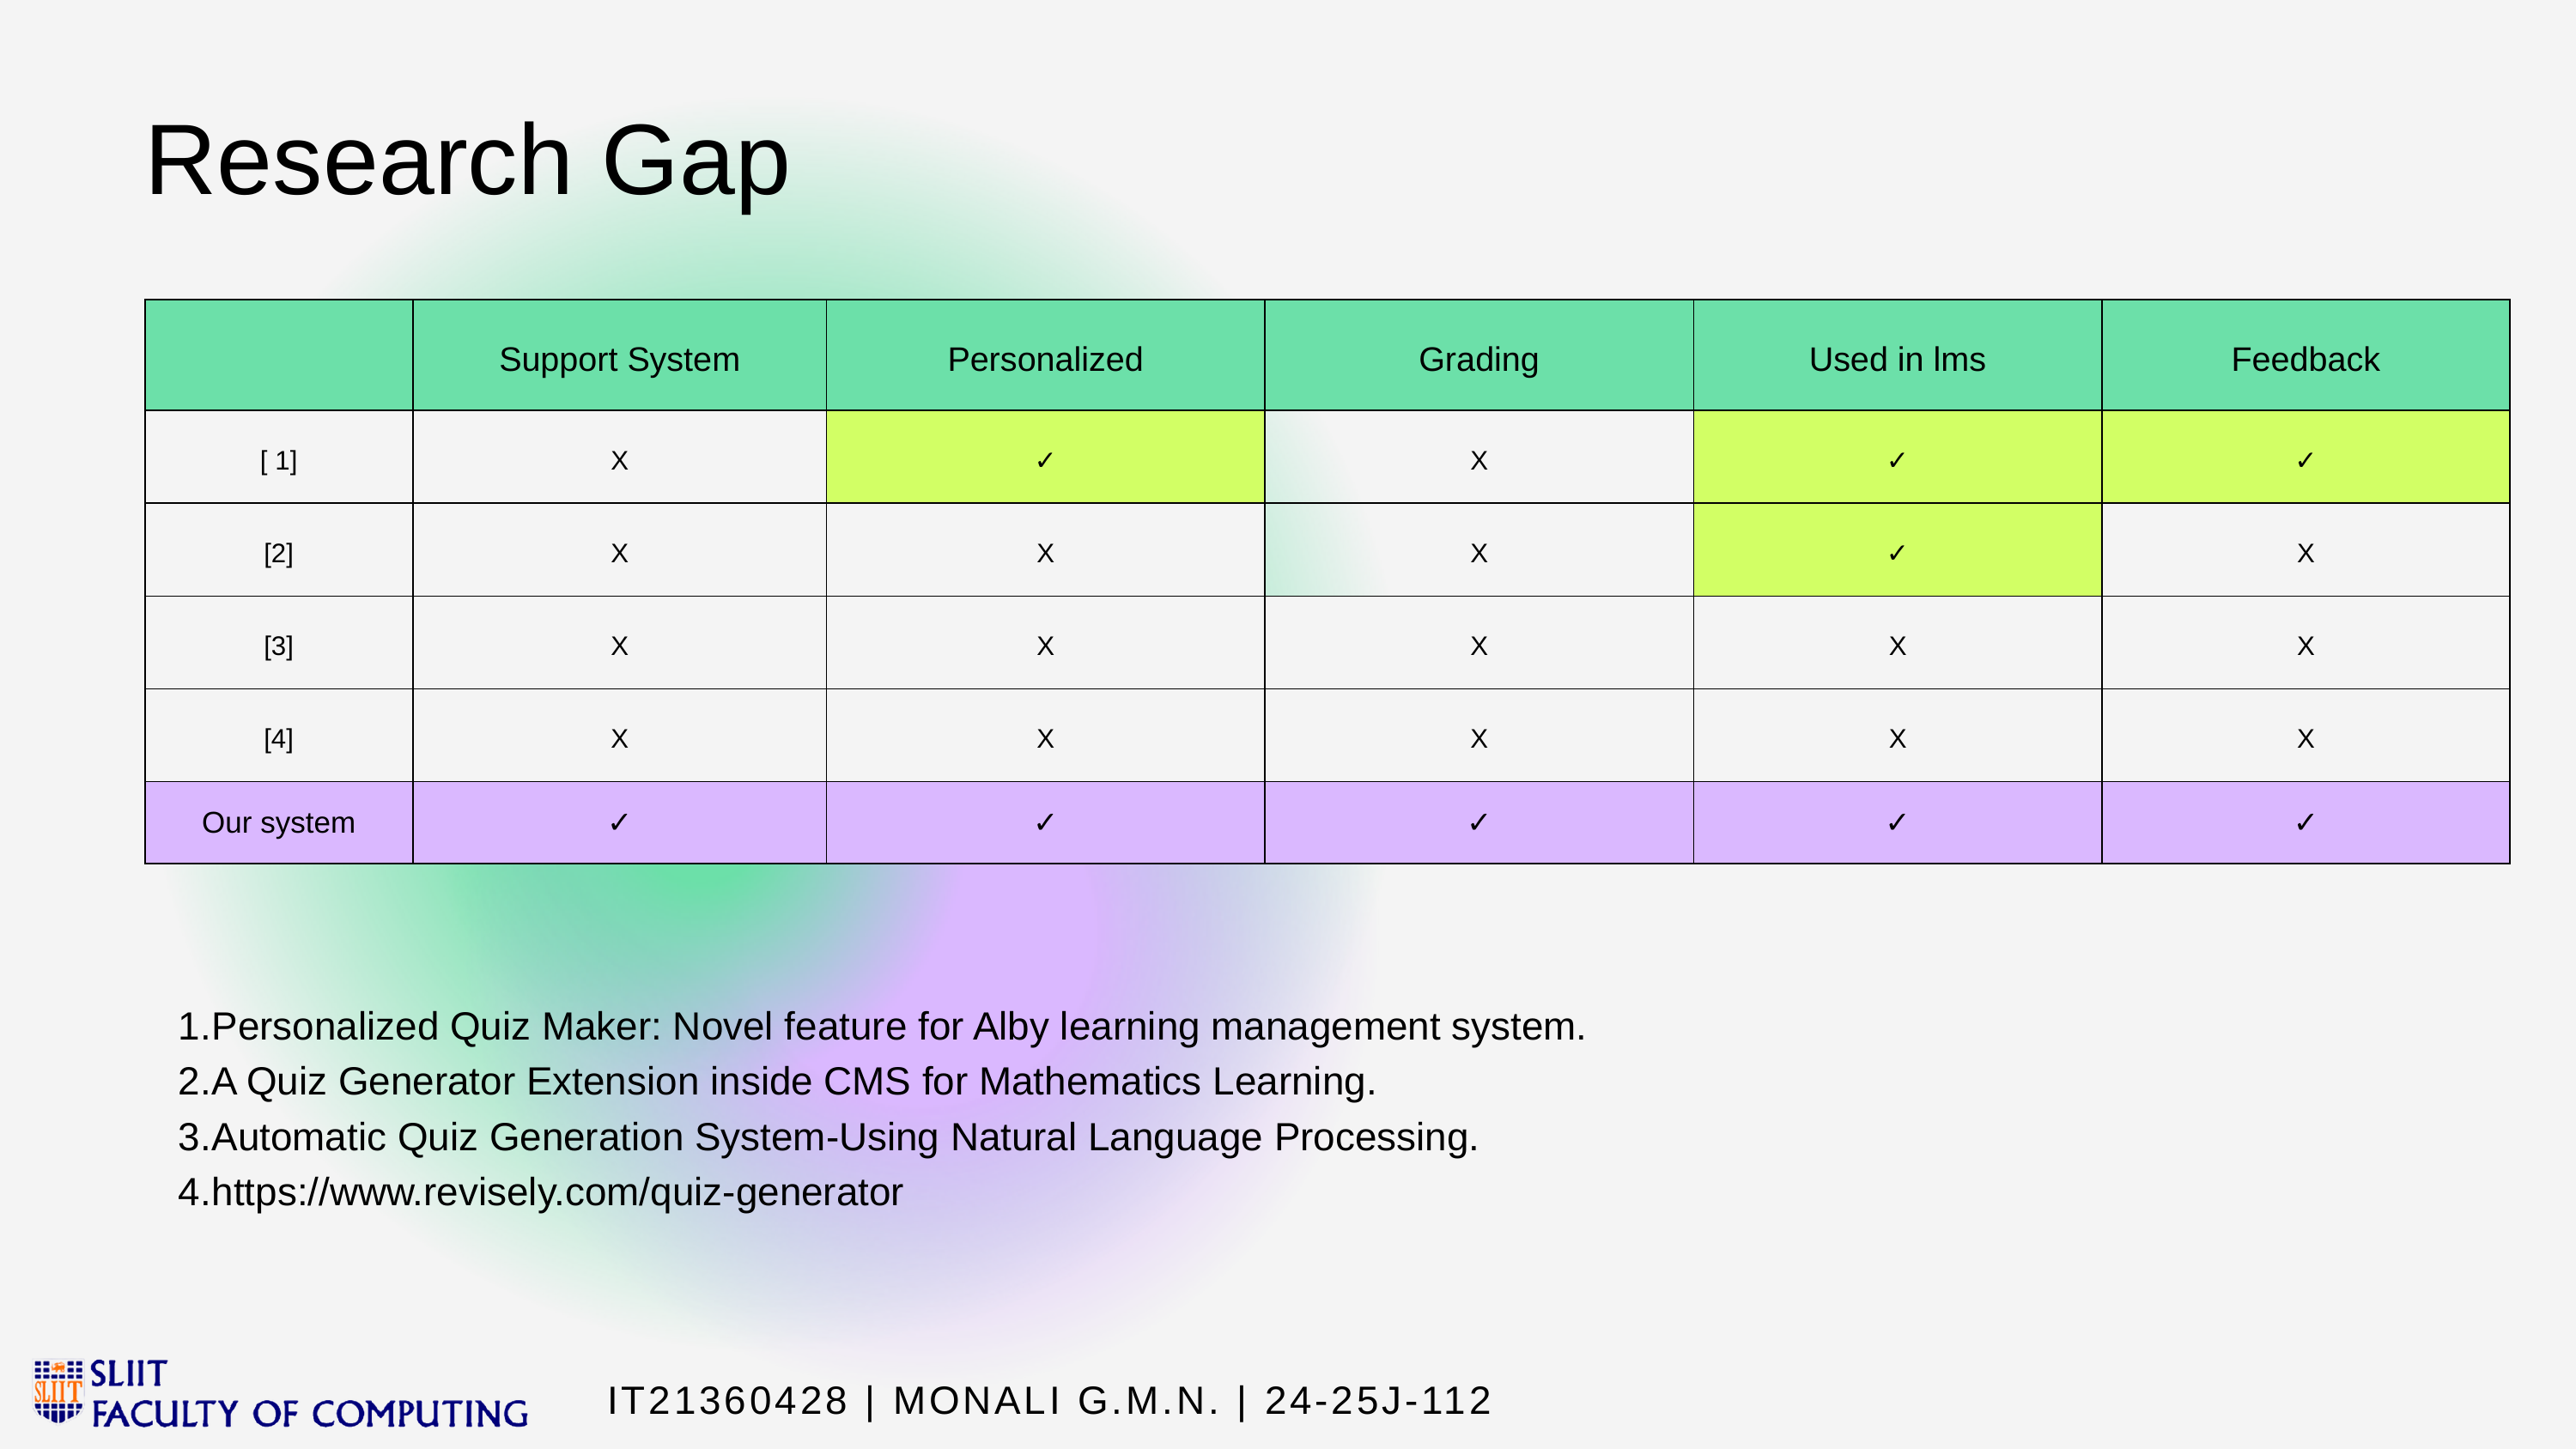

Research Gap
|  | Support System | Personalized | Grading | Used in lms | Feedback |
| --- | --- | --- | --- | --- | --- |
| [ 1] | X | ✓ | X | ✓ | ✓ |
| [2] | X | X | X | ✓ | X |
| [3] | X | X | X | X | X |
| [4] | X | X | X | X | X |
| Our system | ✓ | ✓ | ✓ | ✓ | ✓ |
Personalized Quiz Maker: Novel feature for Alby learning management system.
A Quiz Generator Extension inside CMS for Mathematics Learning.
Automatic Quiz Generation System-Using Natural Language Processing.
https://www.revisely.com/quiz-generator

IT21360428 | MONALI G.M.N. | 24-25J-112